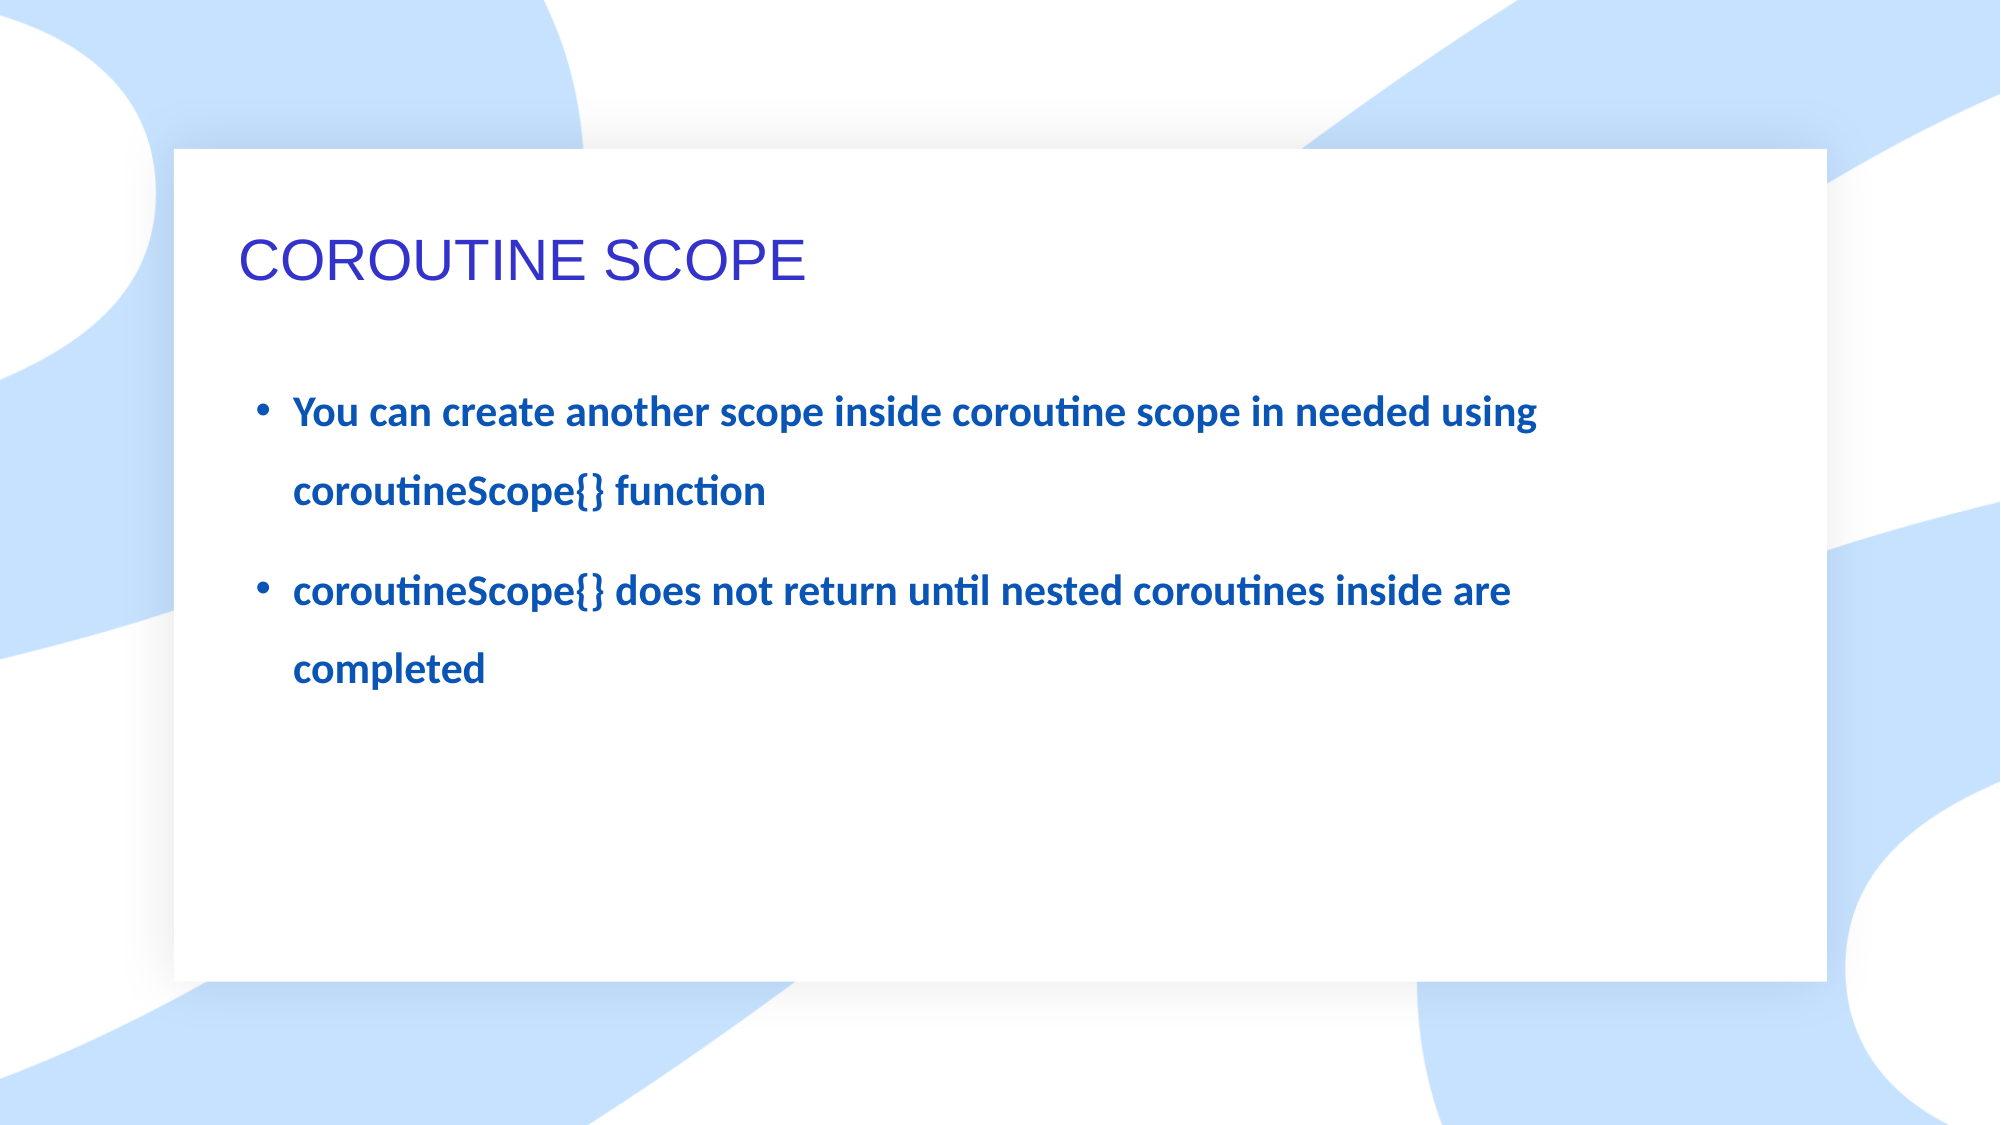

# COROUTINE SCOPE
You can create another scope inside coroutine scope in needed using coroutineScope{} function
coroutineScope{} does not return until nested coroutines inside are completed